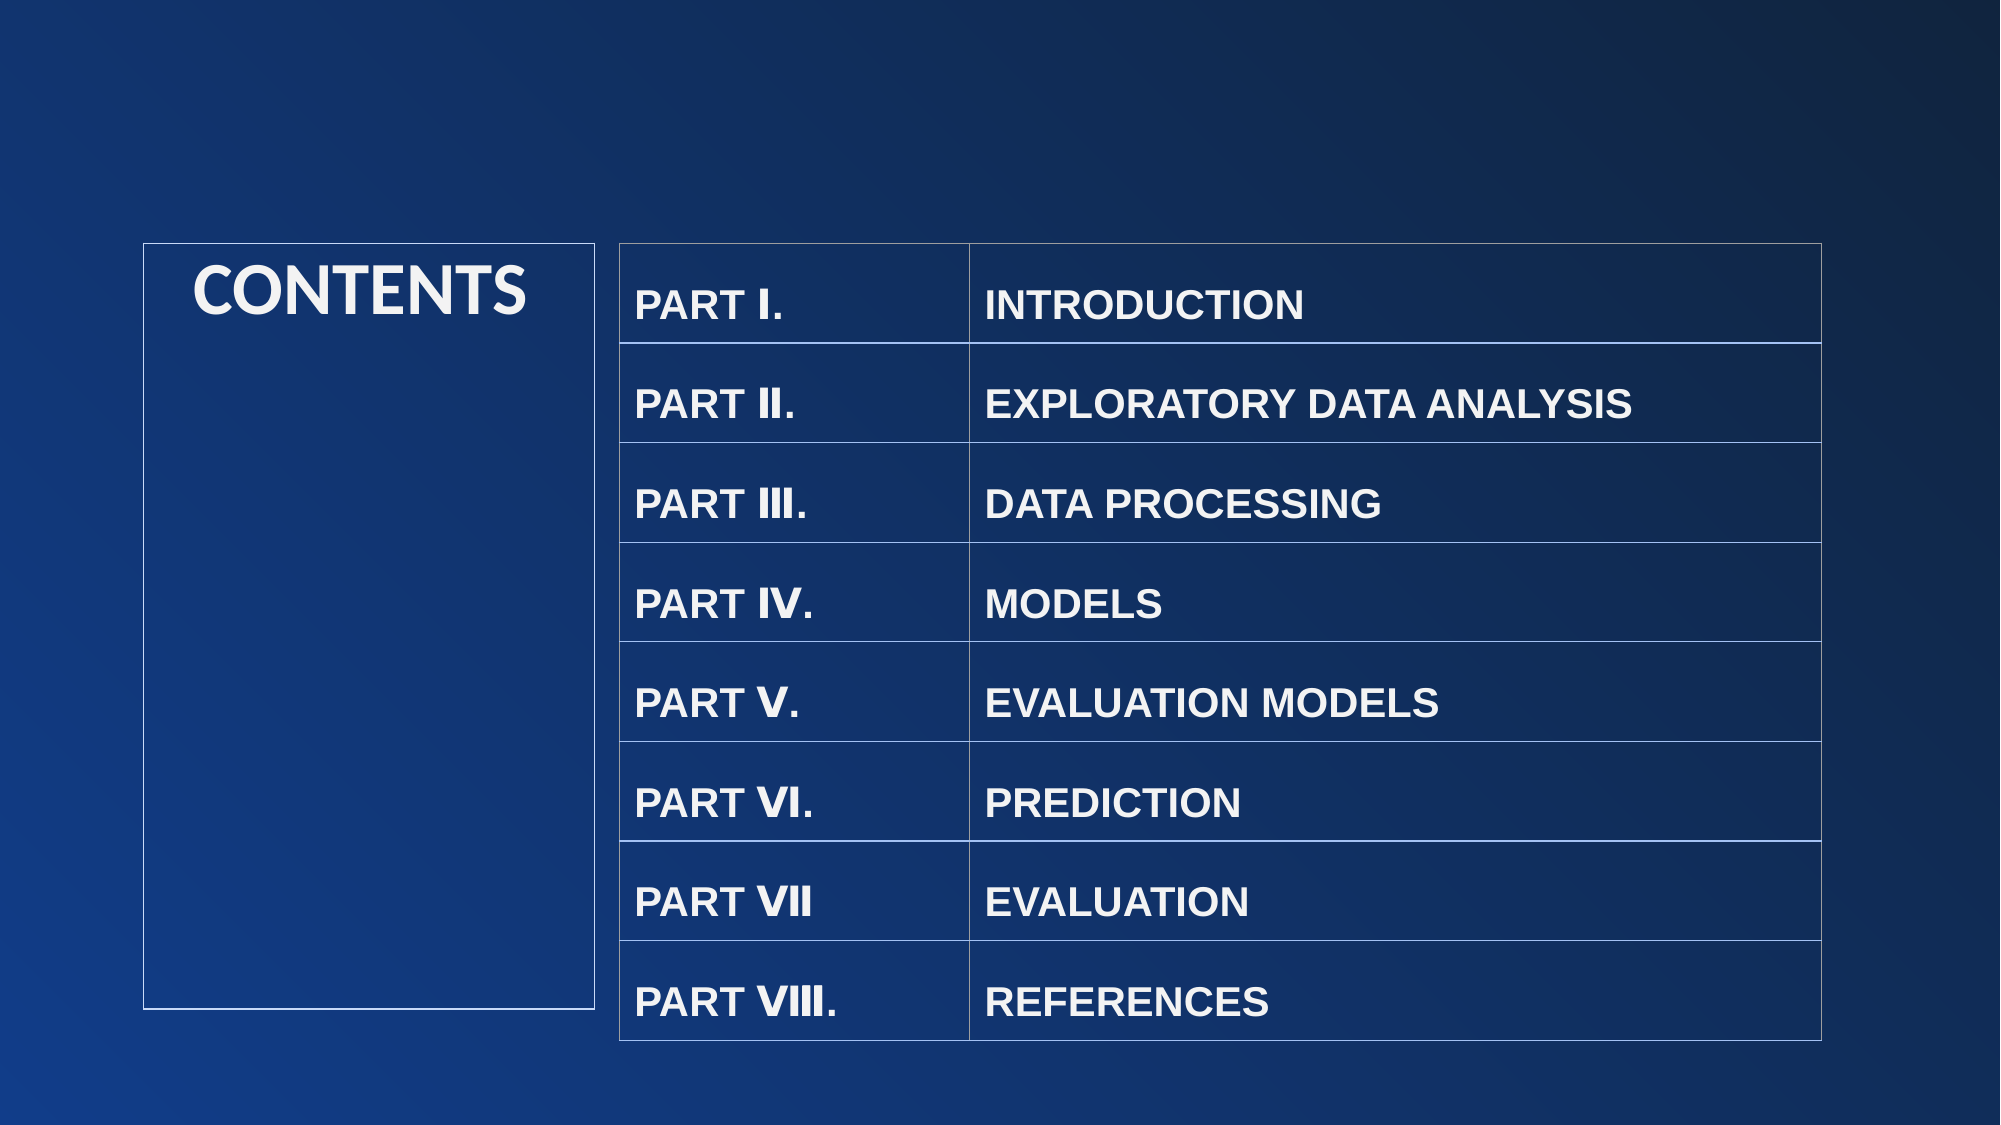

| CONTENTS |
| --- |
| PART Ⅰ. | INTRODUCTION |
| --- | --- |
| PART Ⅱ. | EXPLORATORY DATA ANALYSIS |
| PART Ⅲ. | DATA PROCESSING |
| PART Ⅳ. | MODELS |
| PART Ⅴ. | EVALUATION MODELS |
| PART Ⅵ. | PREDICTION |
| PART Ⅶ | EVALUATION |
| PART Ⅷ. | REFERENCES |